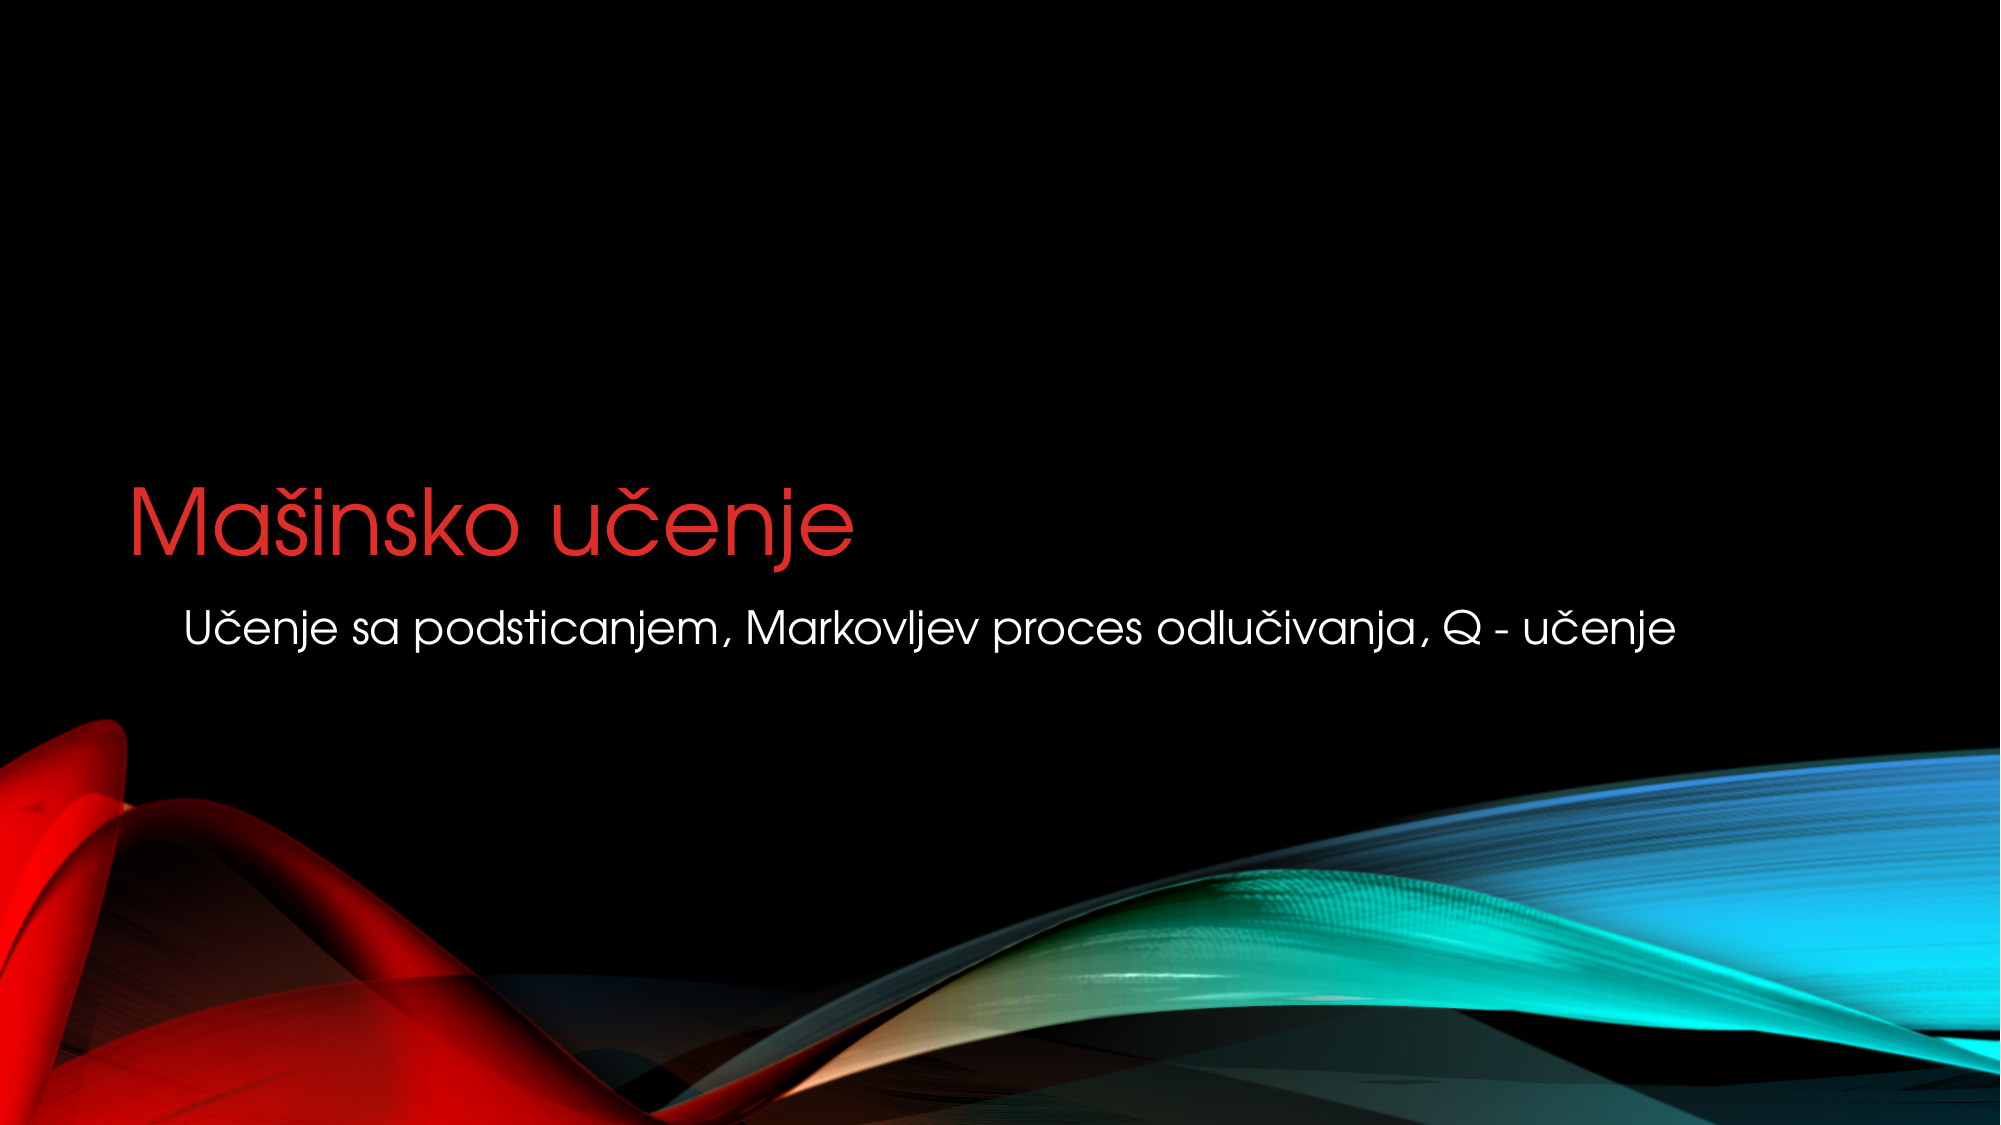

# Mašinsko učenje
Učenje sa podsticanjem, Markovljev proces odlučivanja, Q - učenje